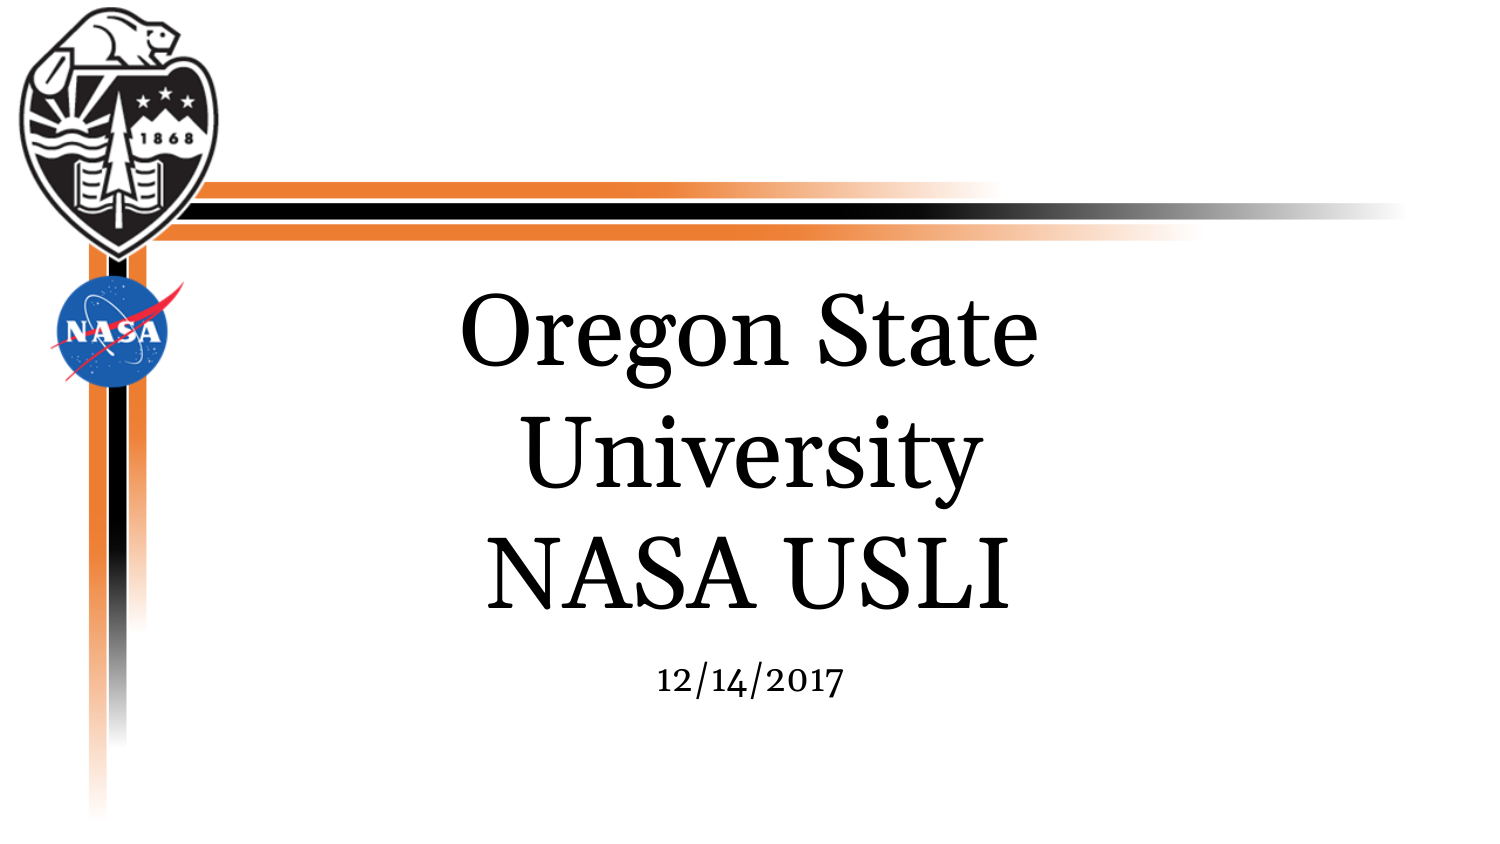

# Oregon State University NASA USLI
12/14/2017